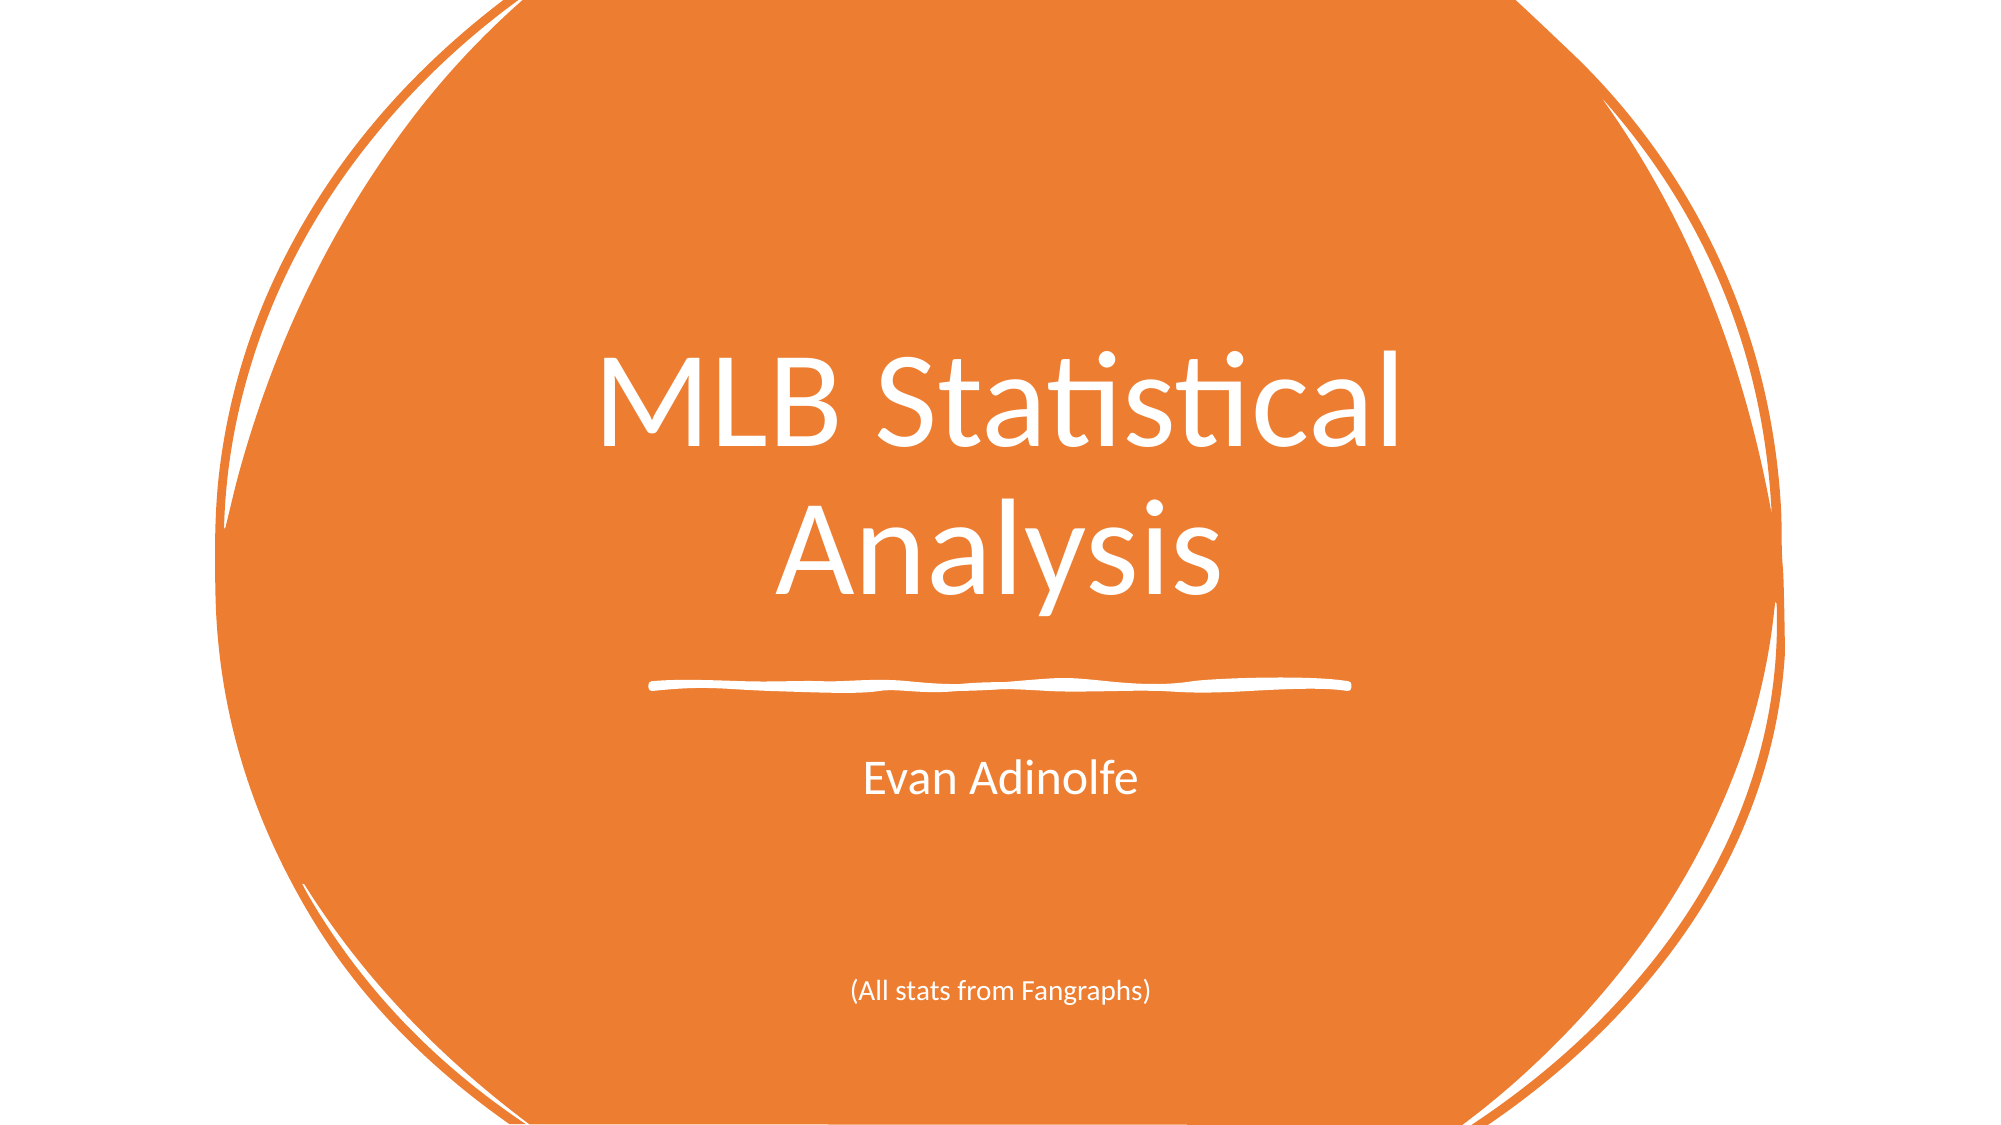

# MLB Statistical Analysis

Evan Adinolfe

(All stats from Fangraphs)